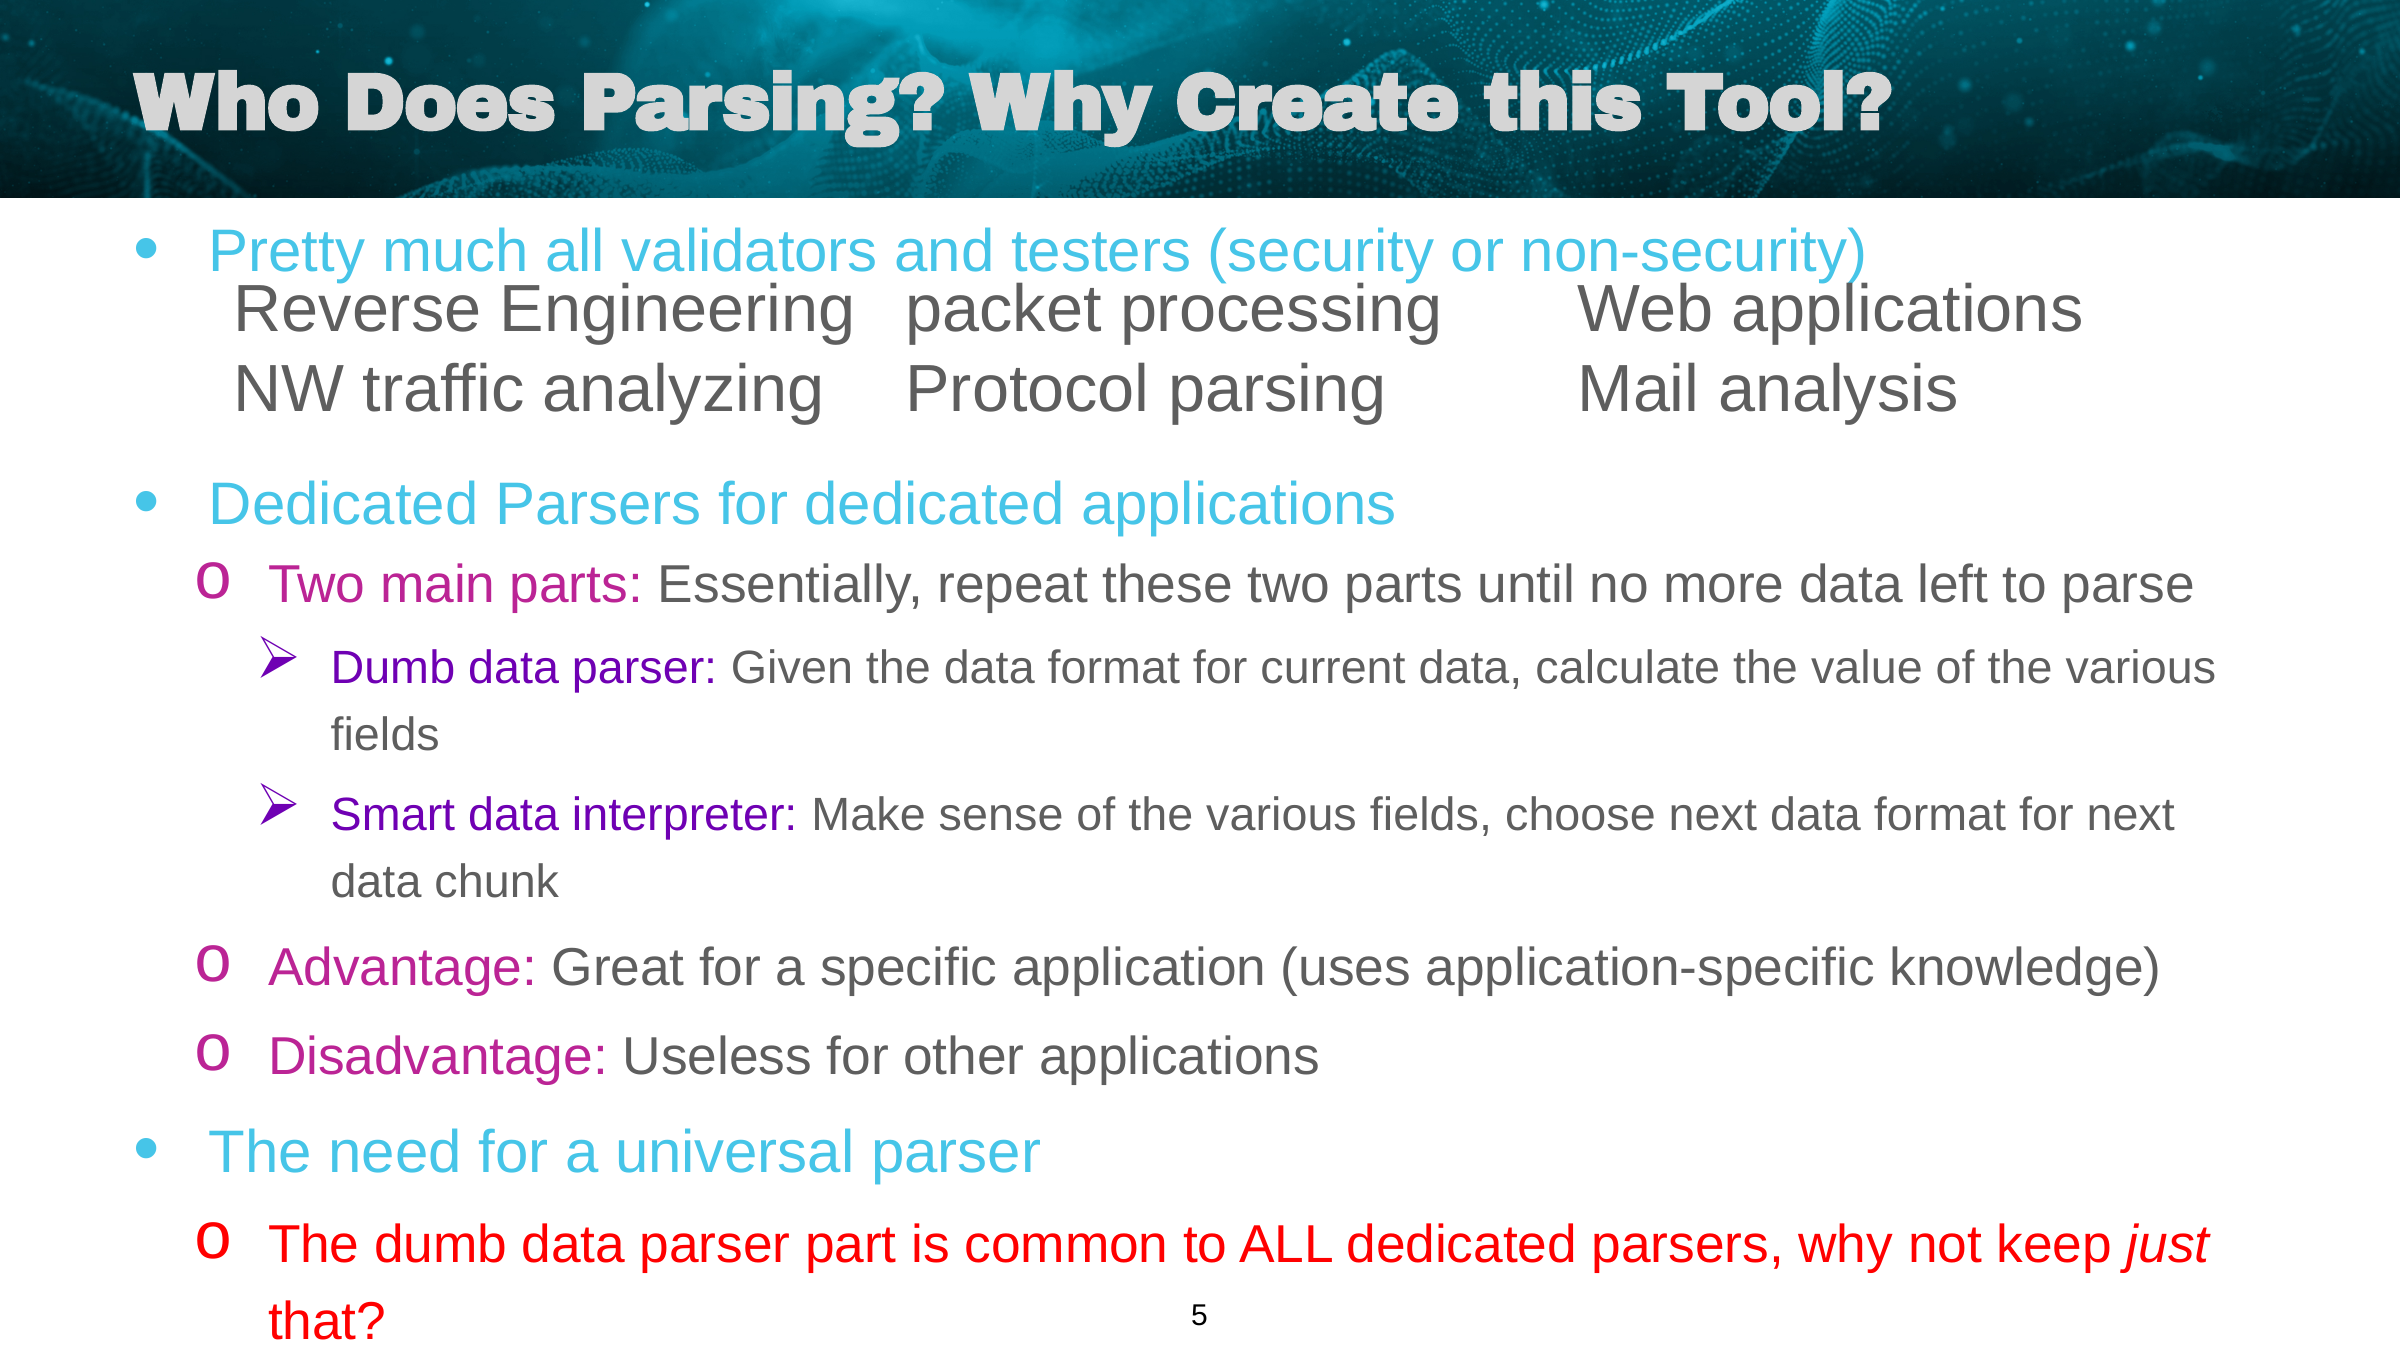

# Who Does Parsing? Why Create this Tool?
Pretty much all validators and testers (security or non-security)

Dedicated Parsers for dedicated applications
Two main parts: Essentially, repeat these two parts until no more data left to parse
Dumb data parser: Given the data format for current data, calculate the value of the various fields
Smart data interpreter: Make sense of the various fields, choose next data format for next data chunk
Advantage: Great for a specific application (uses application-specific knowledge)
Disadvantage: Useless for other applications
The need for a universal parser
The dumb data parser part is common to ALL dedicated parsers, why not keep just that?
Disadvantage: Uses ZERO application-specific knowledge, expects user to know it
Advantage: Works for ALL applications, as long as it can handle any input data format

Reverse Engineering
NW traffic analyzing
packet processing
Protocol parsing
Web applications
Mail analysis

5